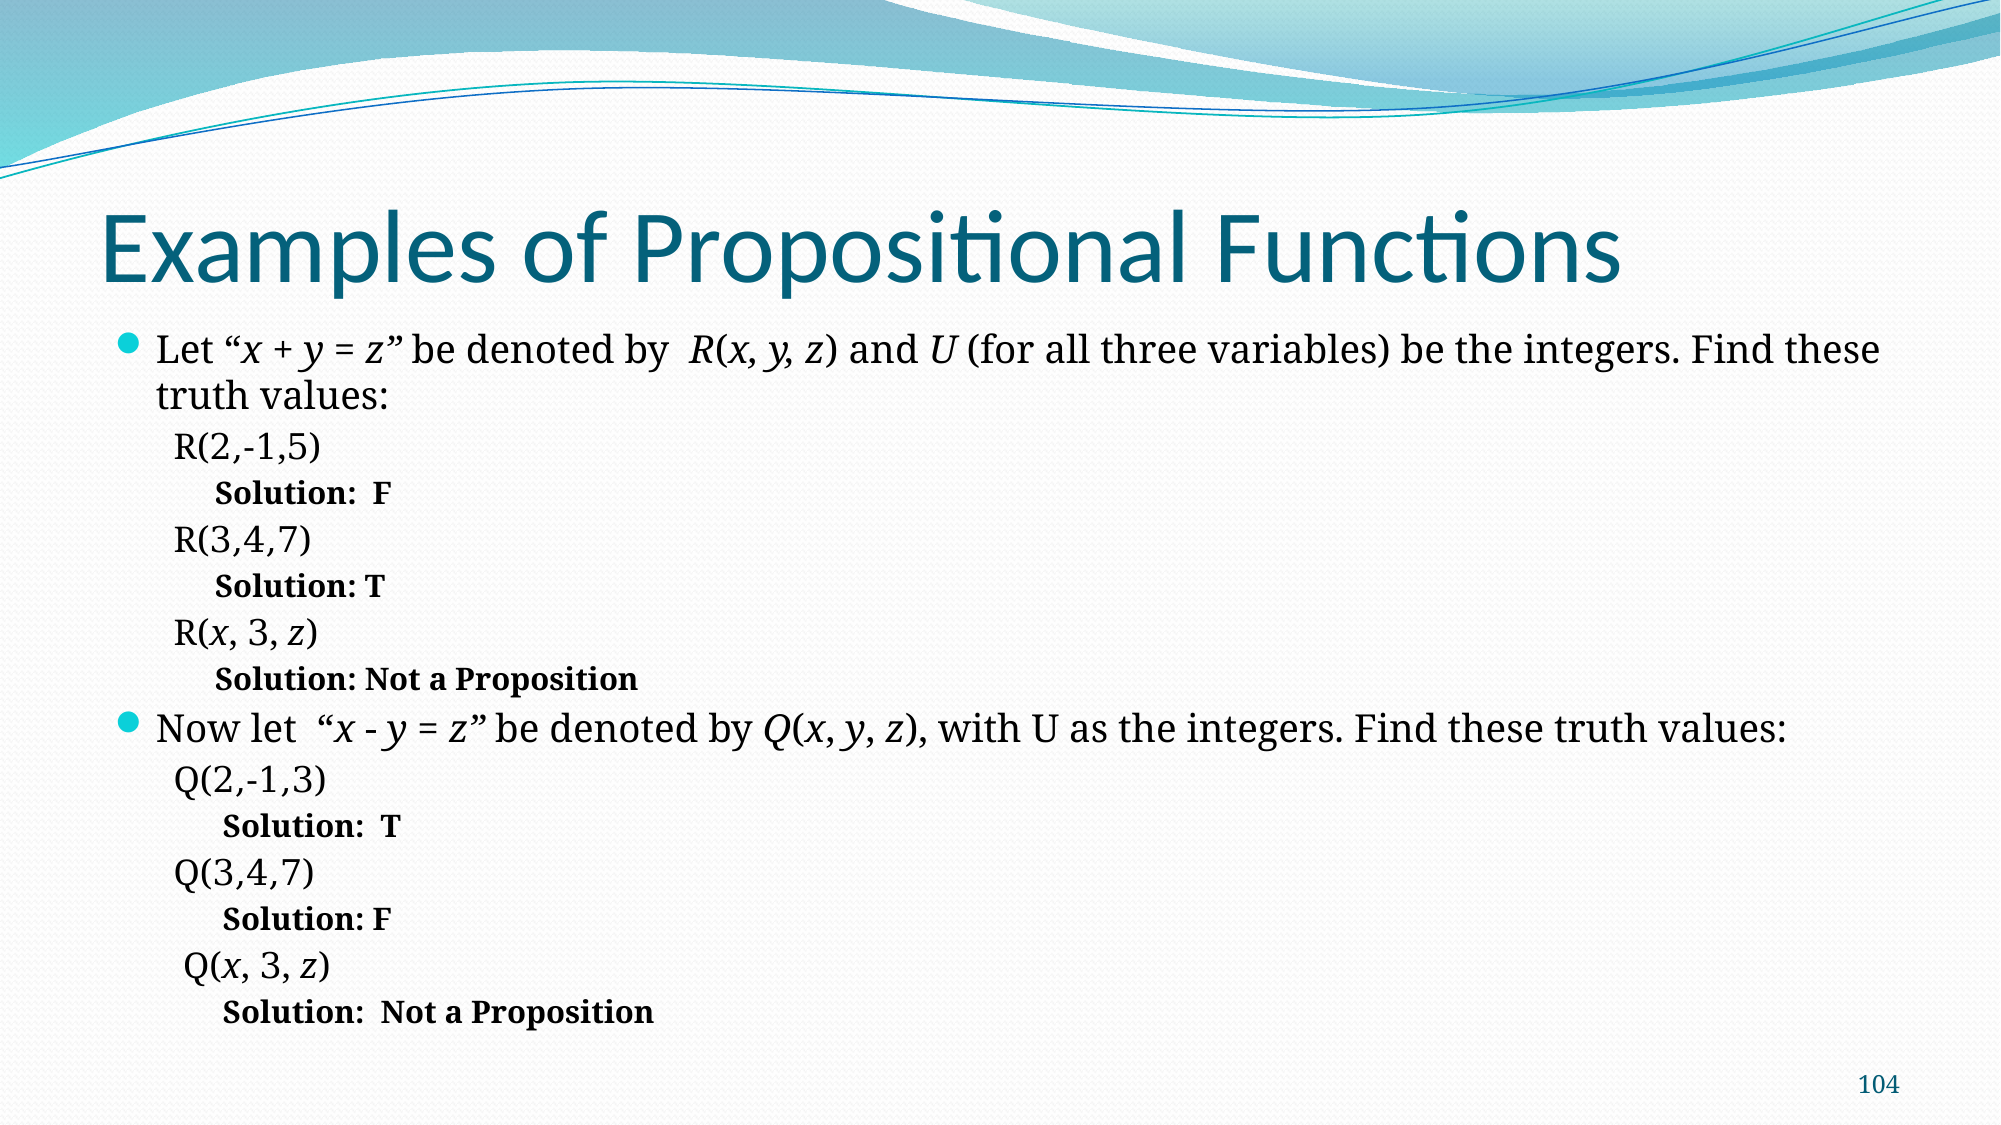

# Examples of Propositional Functions
Let “x + y = z” be denoted by  R(x, y, z) and U (for all three variables) be the integers. Find these truth values:
R(2,-1,5)
Solution:  F
R(3,4,7)
Solution: T
R(x, 3, z)
Solution: Not a Proposition
Now let  “x - y = z” be denoted by Q(x, y, z), with U as the integers. Find these truth values:
Q(2,-1,3)
 Solution:  T
Q(3,4,7)
 Solution: F
 Q(x, 3, z)
 Solution:  Not a Proposition

104